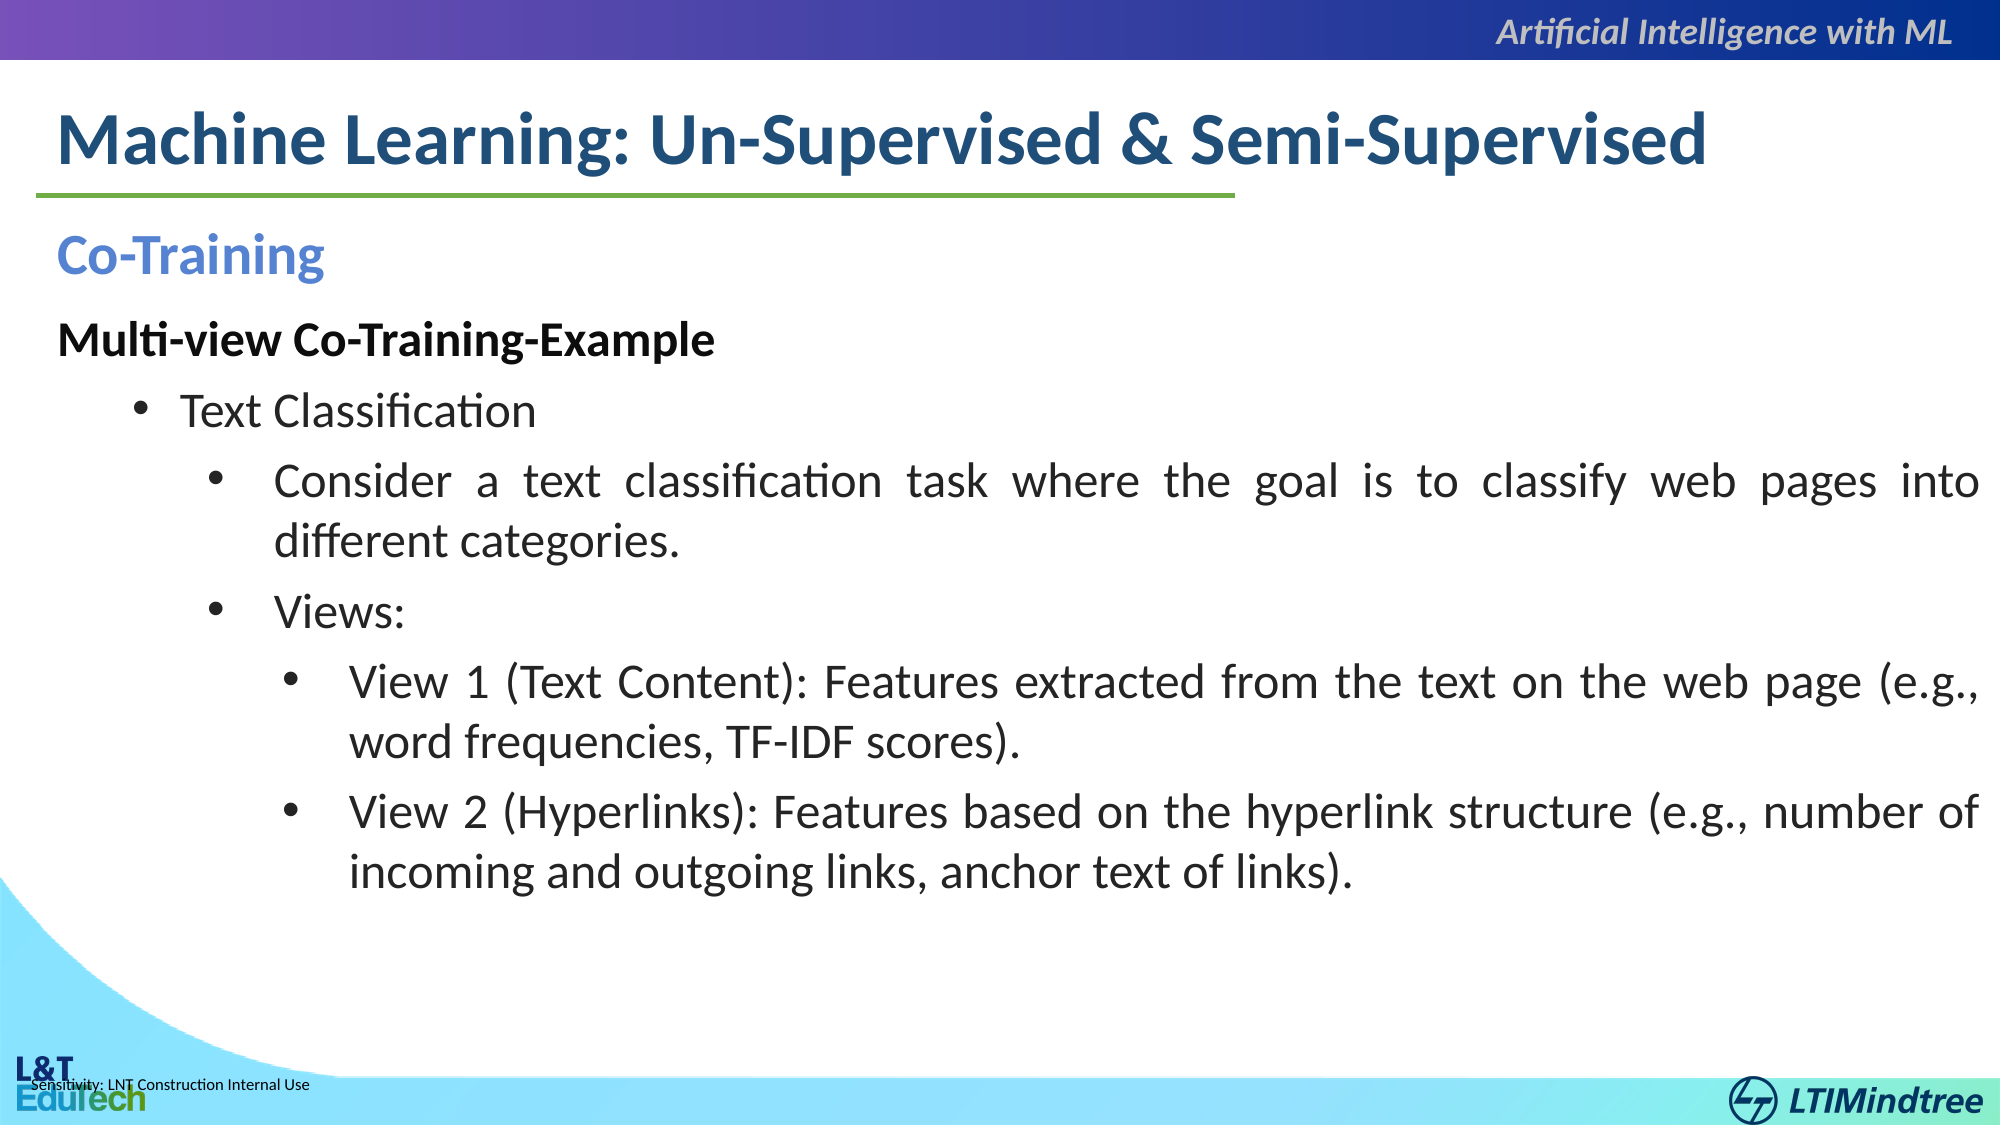

Artificial Intelligence with ML
Machine Learning: Un-Supervised & Semi-Supervised
Co-Training
Multi-view Co-Training-Example
Text Classification
Consider a text classification task where the goal is to classify web pages into different categories.
Views:
View 1 (Text Content): Features extracted from the text on the web page (e.g., word frequencies, TF-IDF scores).
View 2 (Hyperlinks): Features based on the hyperlink structure (e.g., number of incoming and outgoing links, anchor text of links).